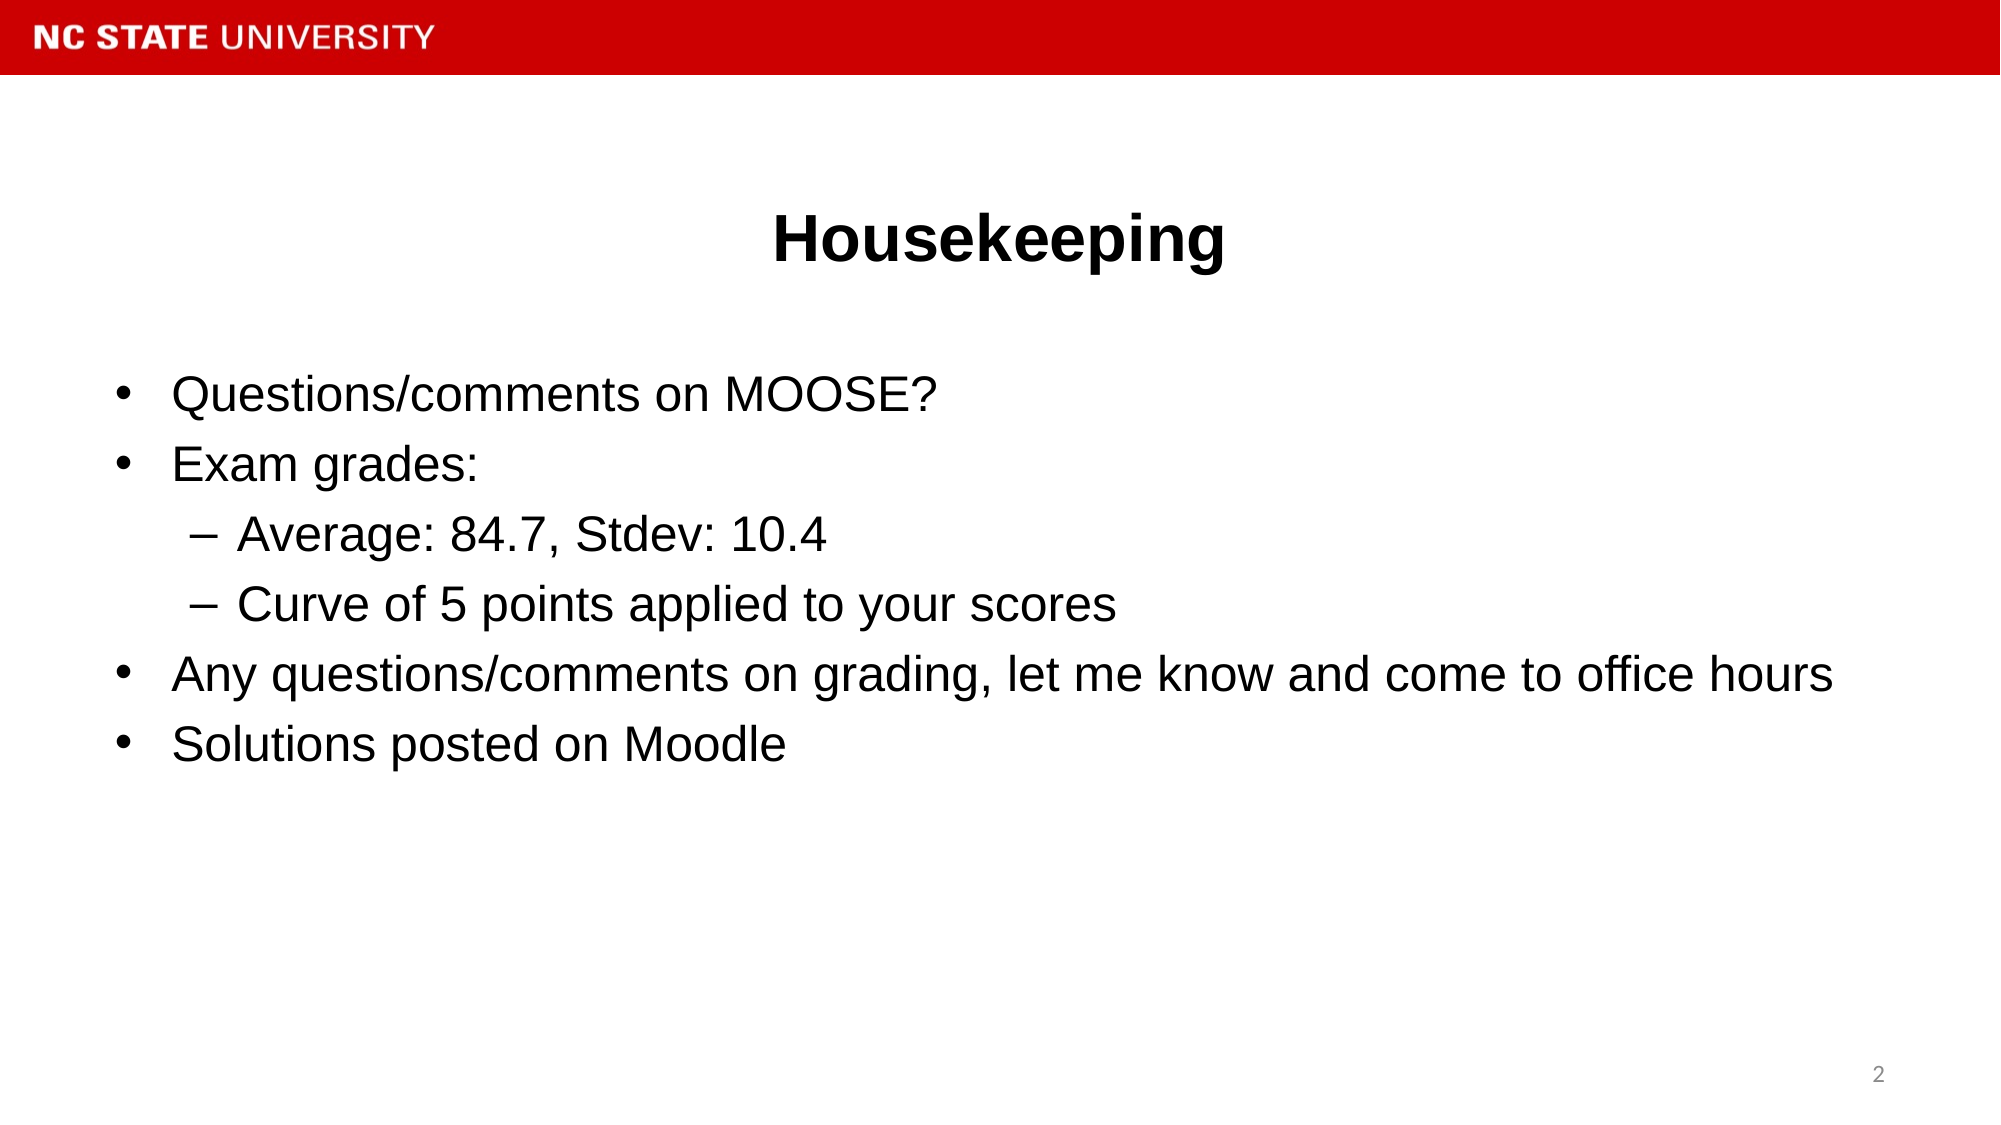

# Housekeeping
Questions/comments on MOOSE?
Exam grades:
Average: 84.7, Stdev: 10.4
Curve of 5 points applied to your scores
Any questions/comments on grading, let me know and come to office hours
Solutions posted on Moodle

2